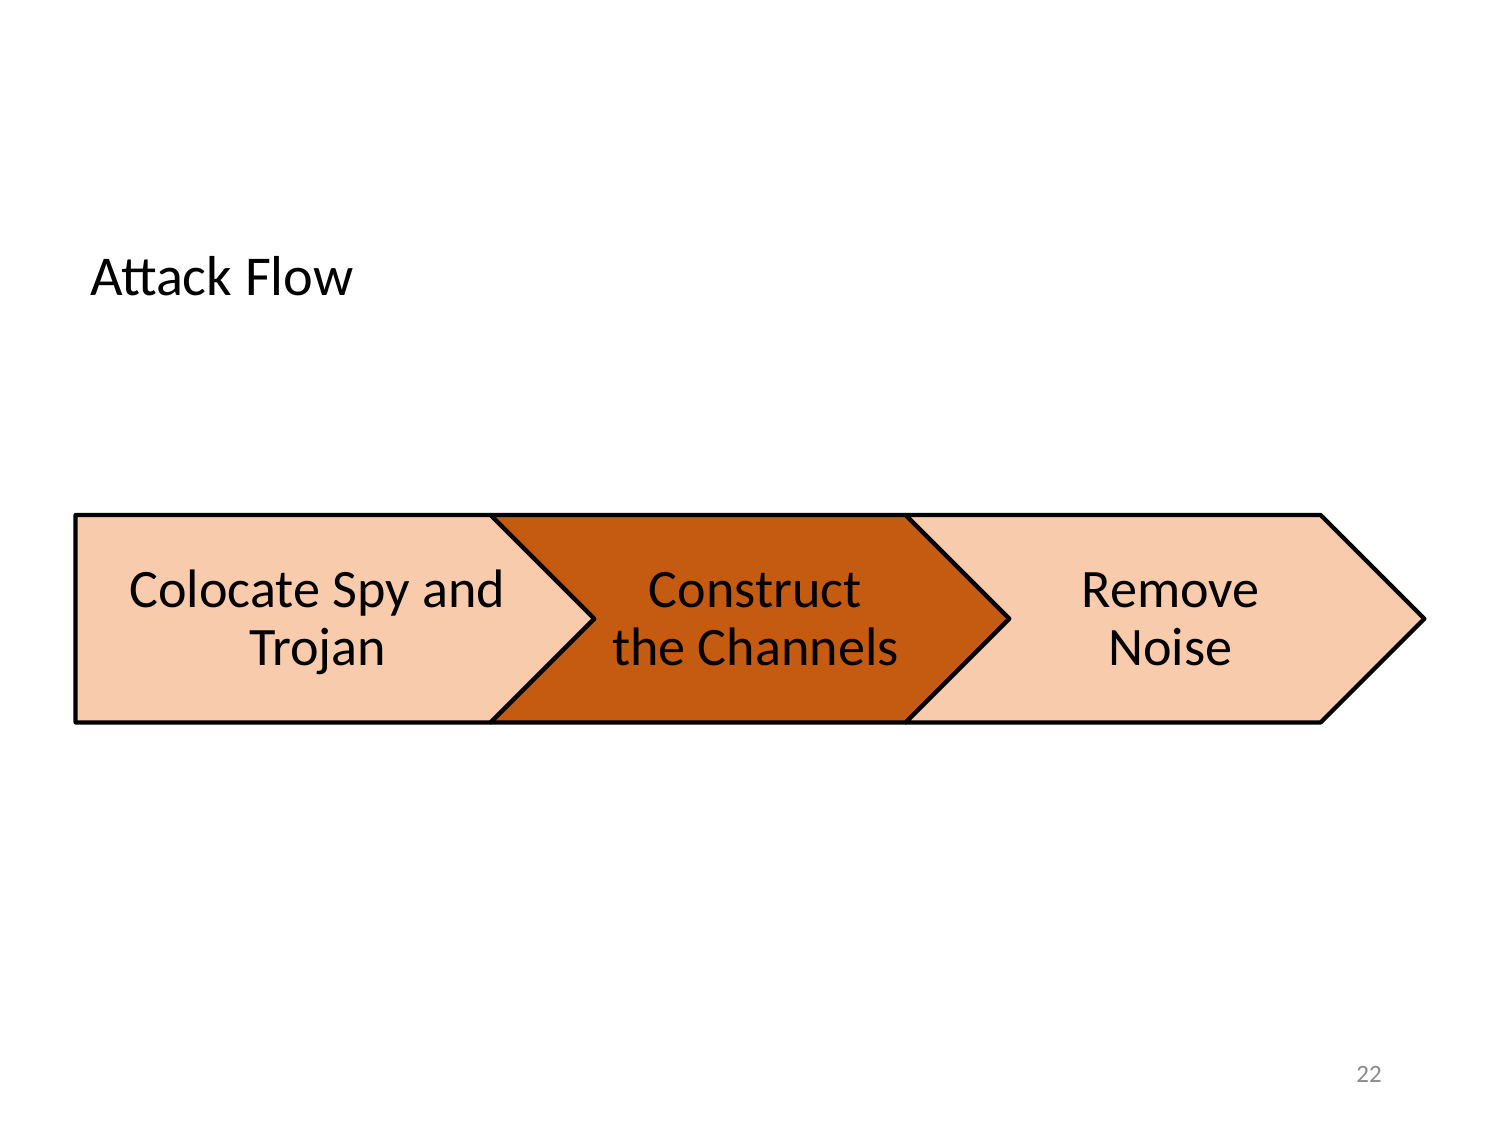

# Attack Flow
Colocate Spy and Trojan
Construct the Channels
Remove Noise
22